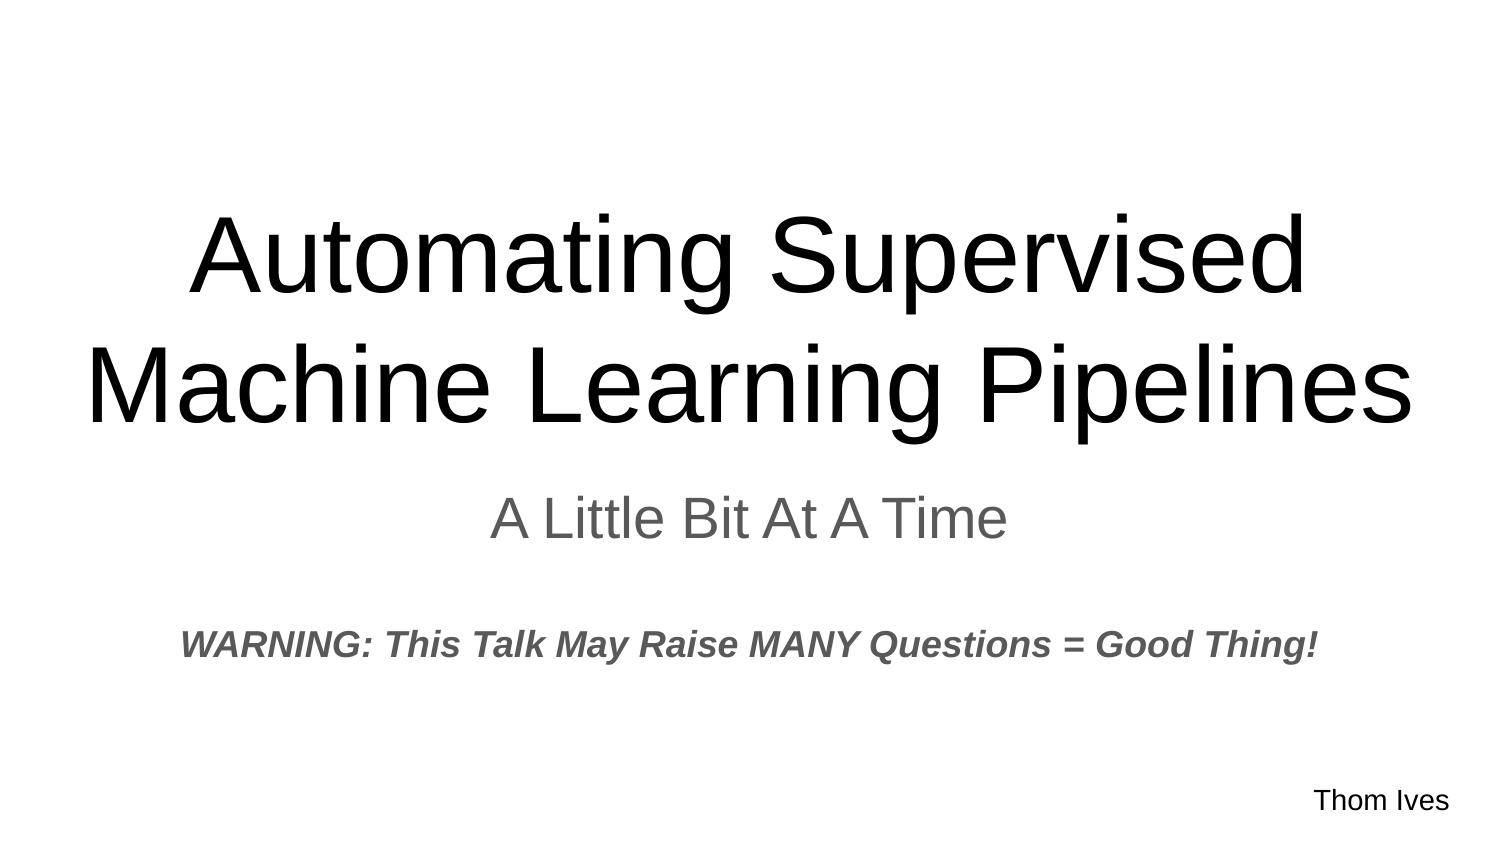

# Automating Supervised Machine Learning Pipelines
A Little Bit At A Time

WARNING: This Talk May Raise MANY Questions = Good Thing!
Thom Ives